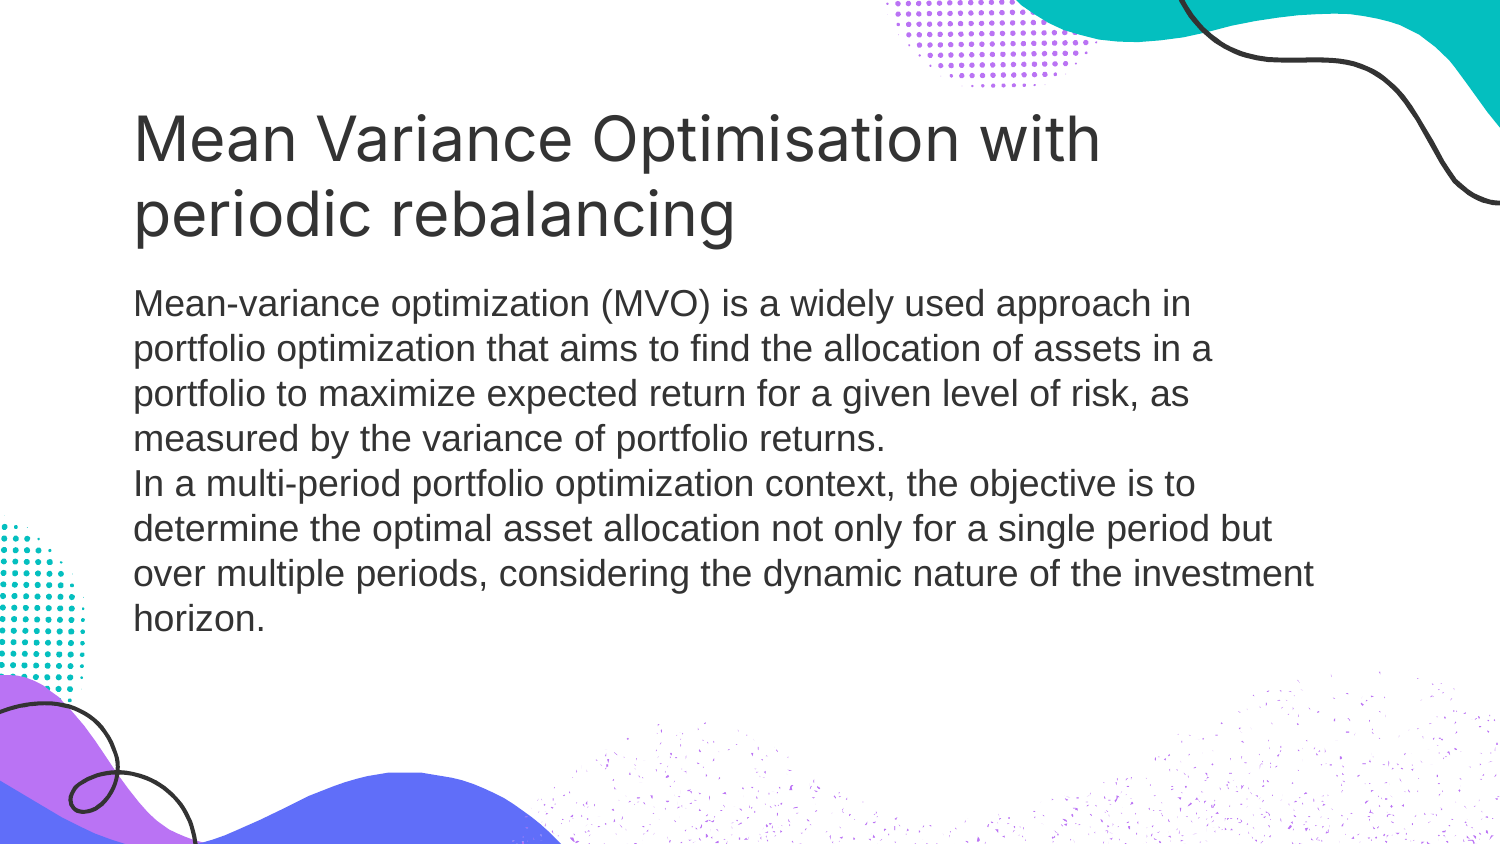

# Mean Variance Optimisation with periodic rebalancing
Mean-variance optimization (MVO) is a widely used approach in portfolio optimization that aims to find the allocation of assets in a portfolio to maximize expected return for a given level of risk, as measured by the variance of portfolio returns.
In a multi-period portfolio optimization context, the objective is to determine the optimal asset allocation not only for a single period but over multiple periods, considering the dynamic nature of the investment horizon.